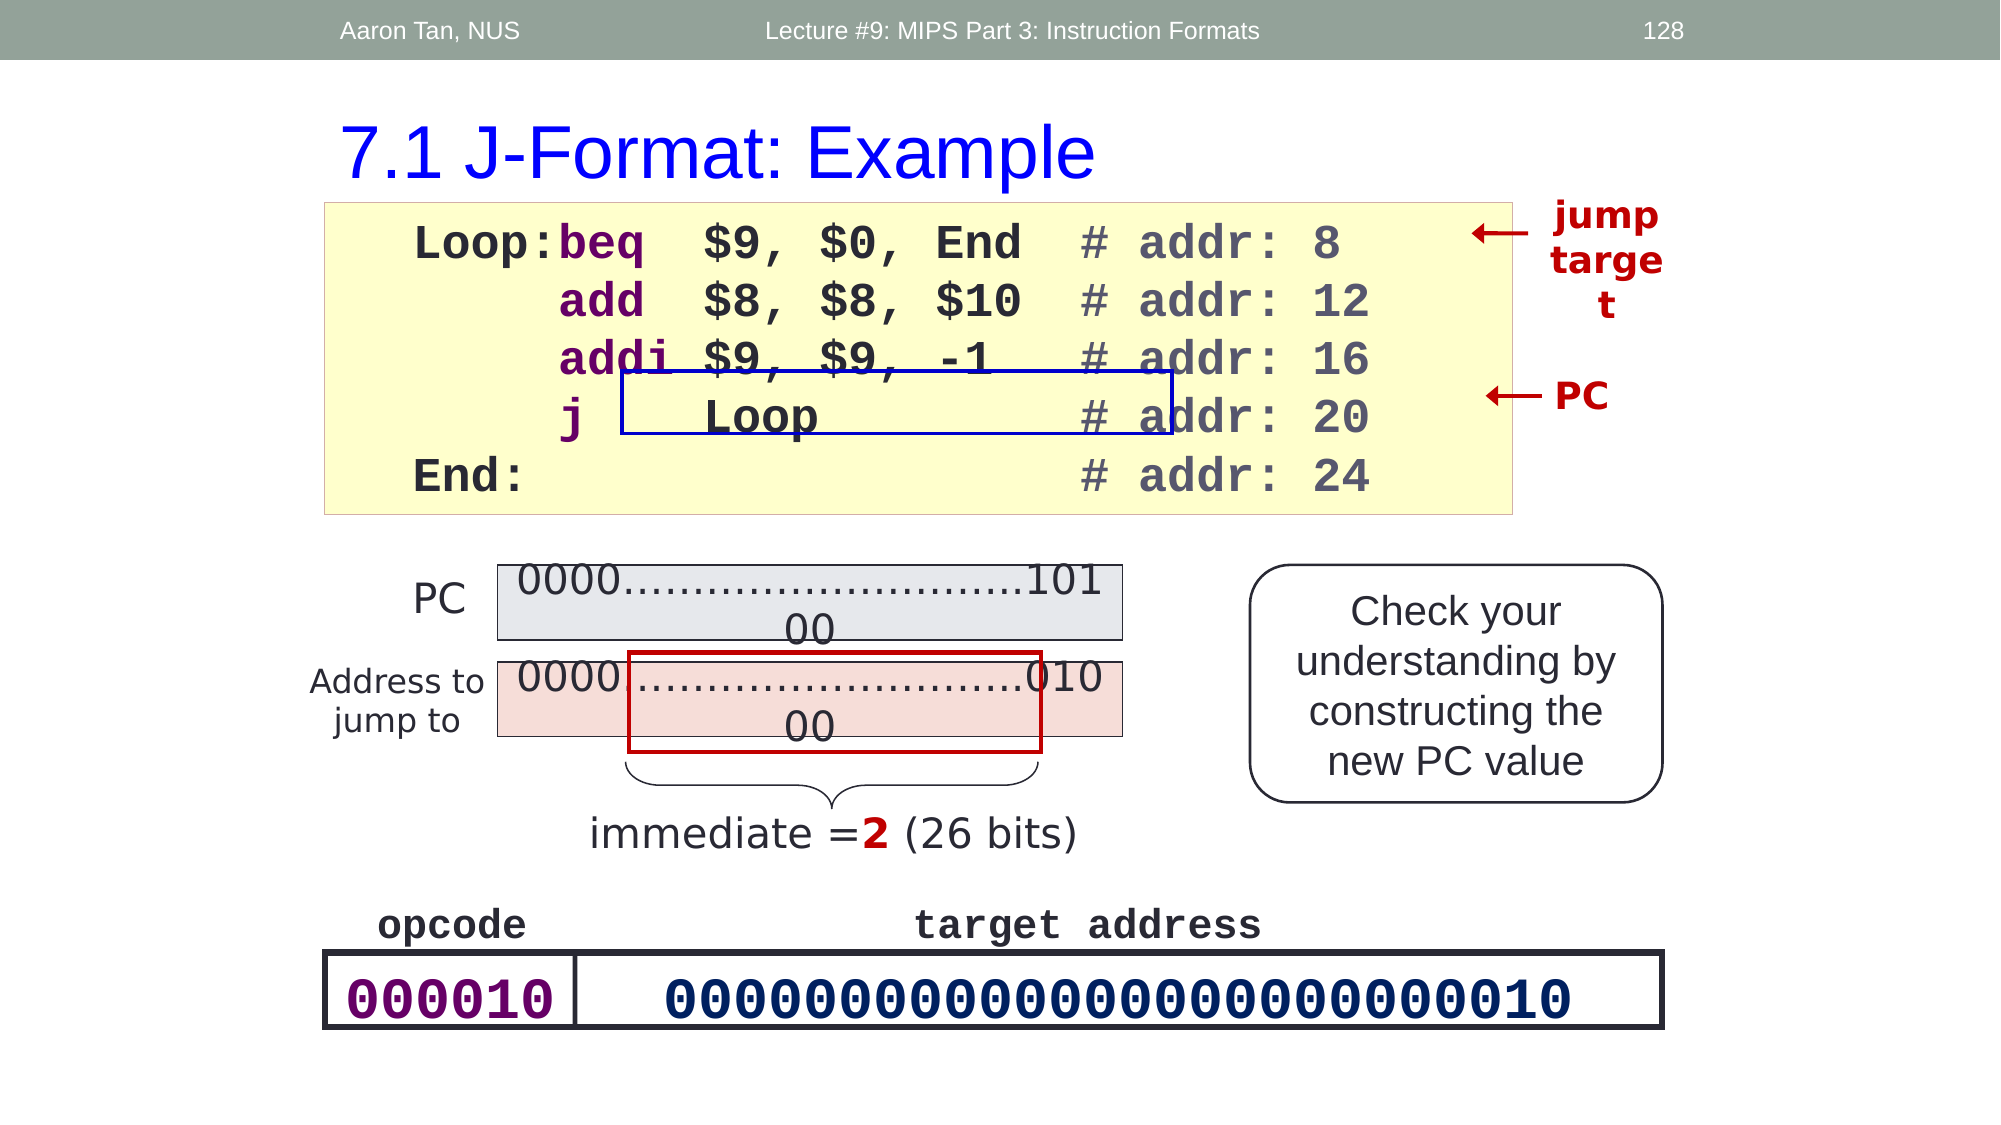

Aaron Tan, NUS
Lecture #9: MIPS Part 3: Instruction Formats
128
7.1 J-Format: Example
jump target

	Loop:	beq  $9, $0, End  # addr: 8
	     	add  $8, $8, $10  # addr: 12
     	addi $9, $9, -1   # addr: 16
    	j    Loop         # addr: 20
	End:	                  # addr: 24
PC

PC
0000………………………..10100
Check your understanding by constructing the new PC value

immediate =2 (26 bits)
Address to jump to
0000………………………..01000
target address
opcode

00000000000000000000000010
000010